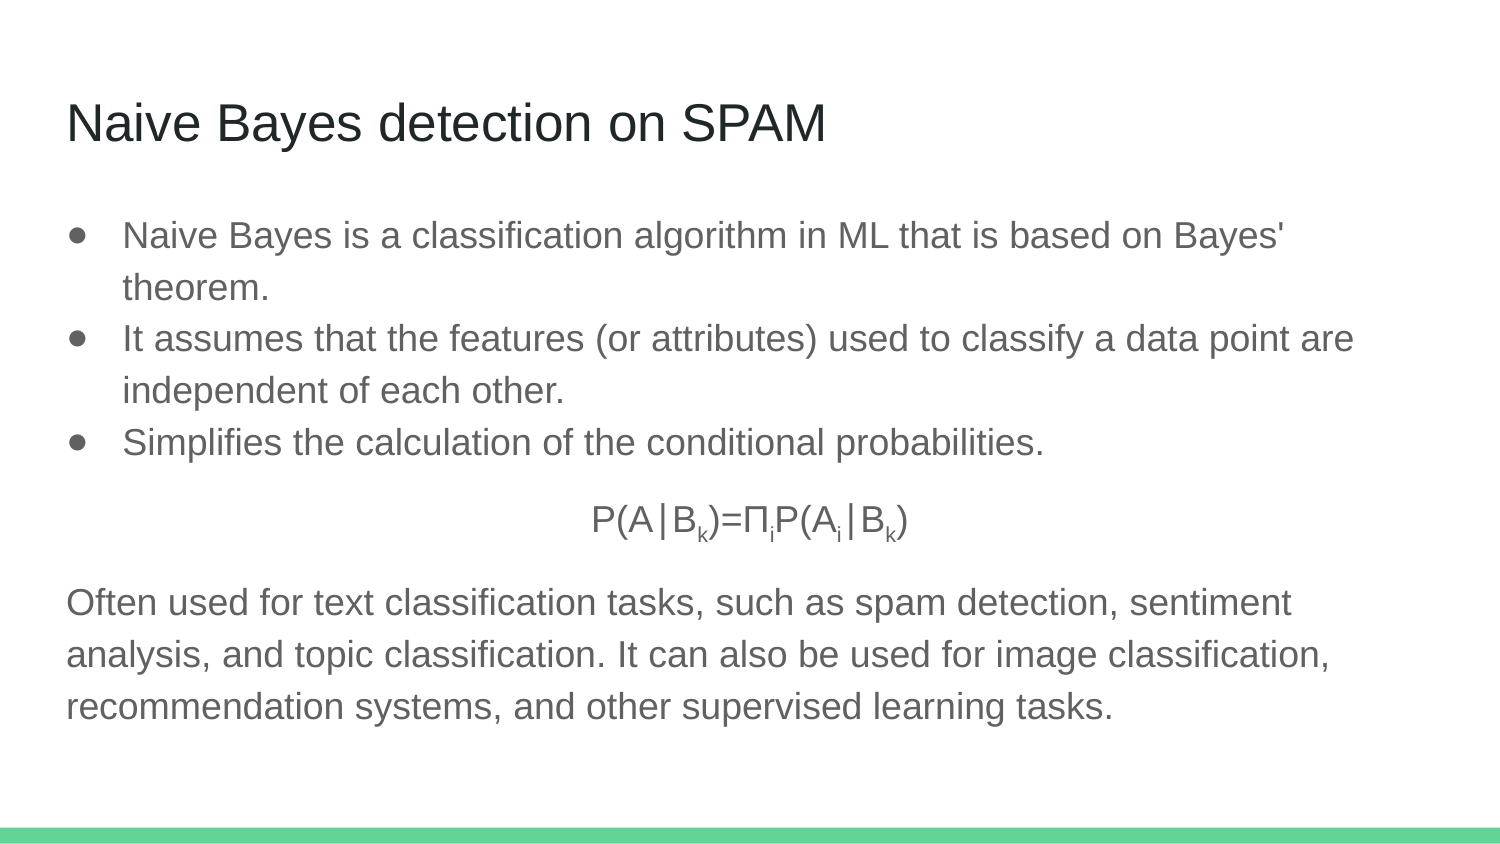

# Naive Bayes detection on SPAM
Naive Bayes is a classification algorithm in ML that is based on Bayes' theorem.
It assumes that the features (or attributes) used to classify a data point are independent of each other.
Simplifies the calculation of the conditional probabilities.
P(A∣Bk)=ΠiP(Ai∣Bk)
Often used for text classification tasks, such as spam detection, sentiment analysis, and topic classification. It can also be used for image classification, recommendation systems, and other supervised learning tasks.